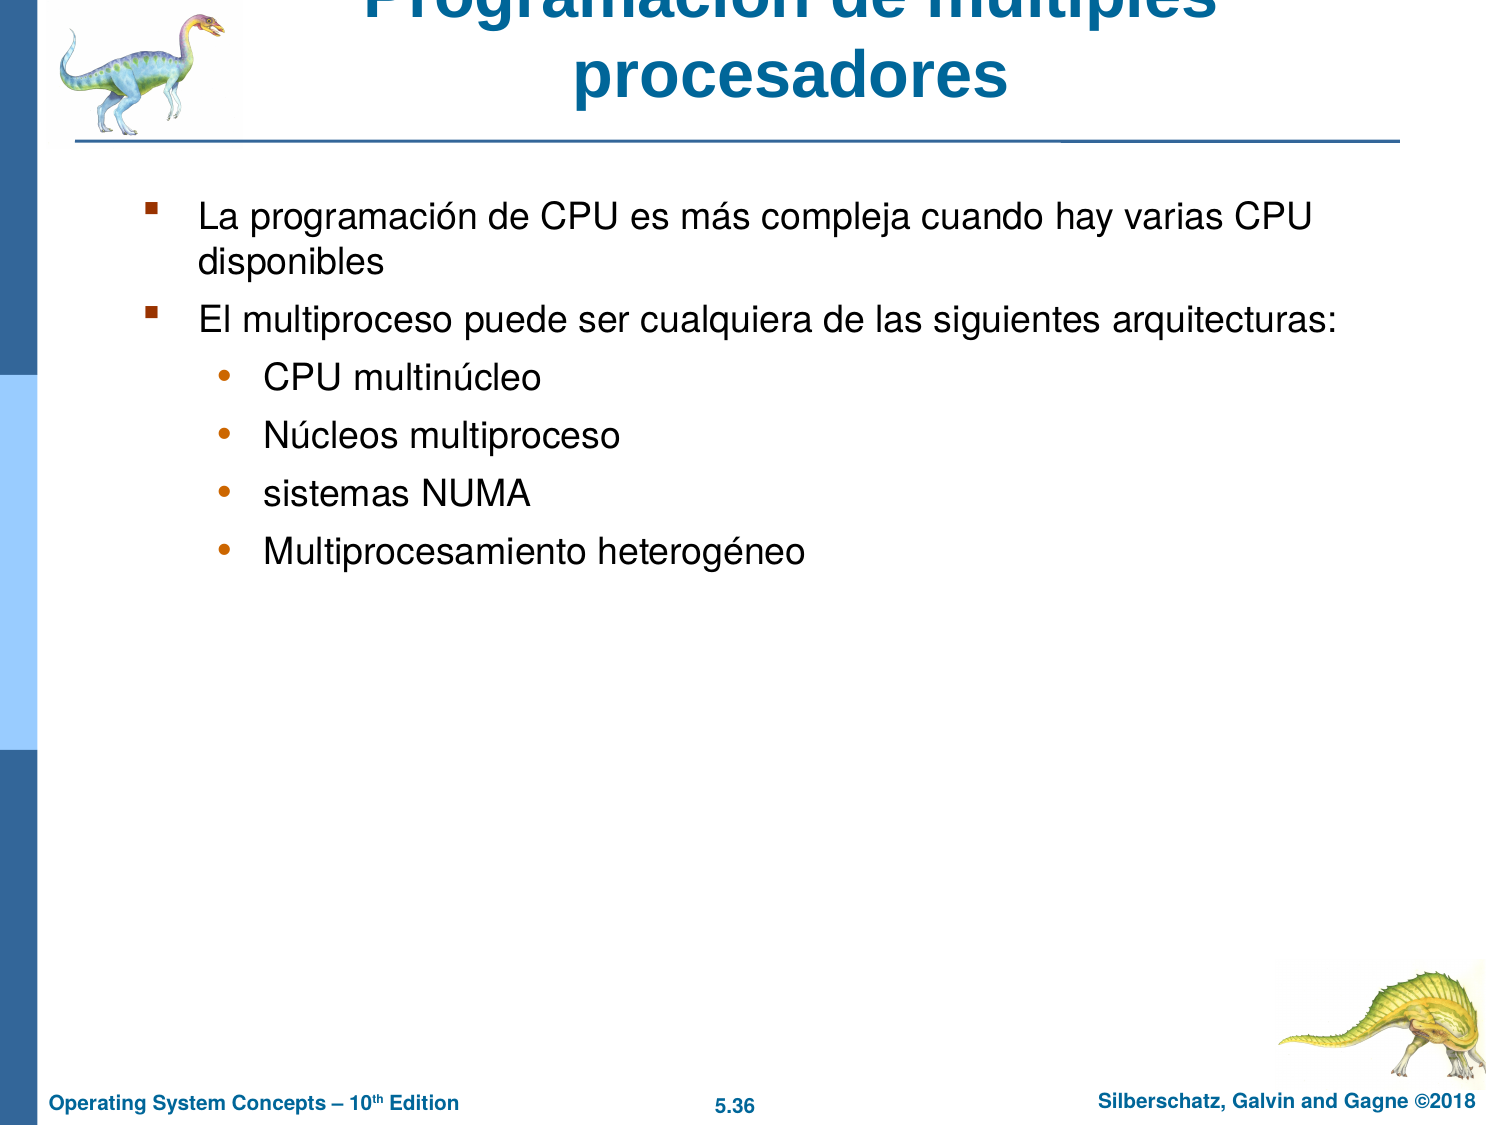

# Programación de múltiples procesadores
La programación de CPU es más compleja cuando hay varias CPU disponibles
El multiproceso puede ser cualquiera de las siguientes arquitecturas:
CPU multinúcleo
Núcleos multiproceso
sistemas NUMA
Multiprocesamiento heterogéneo